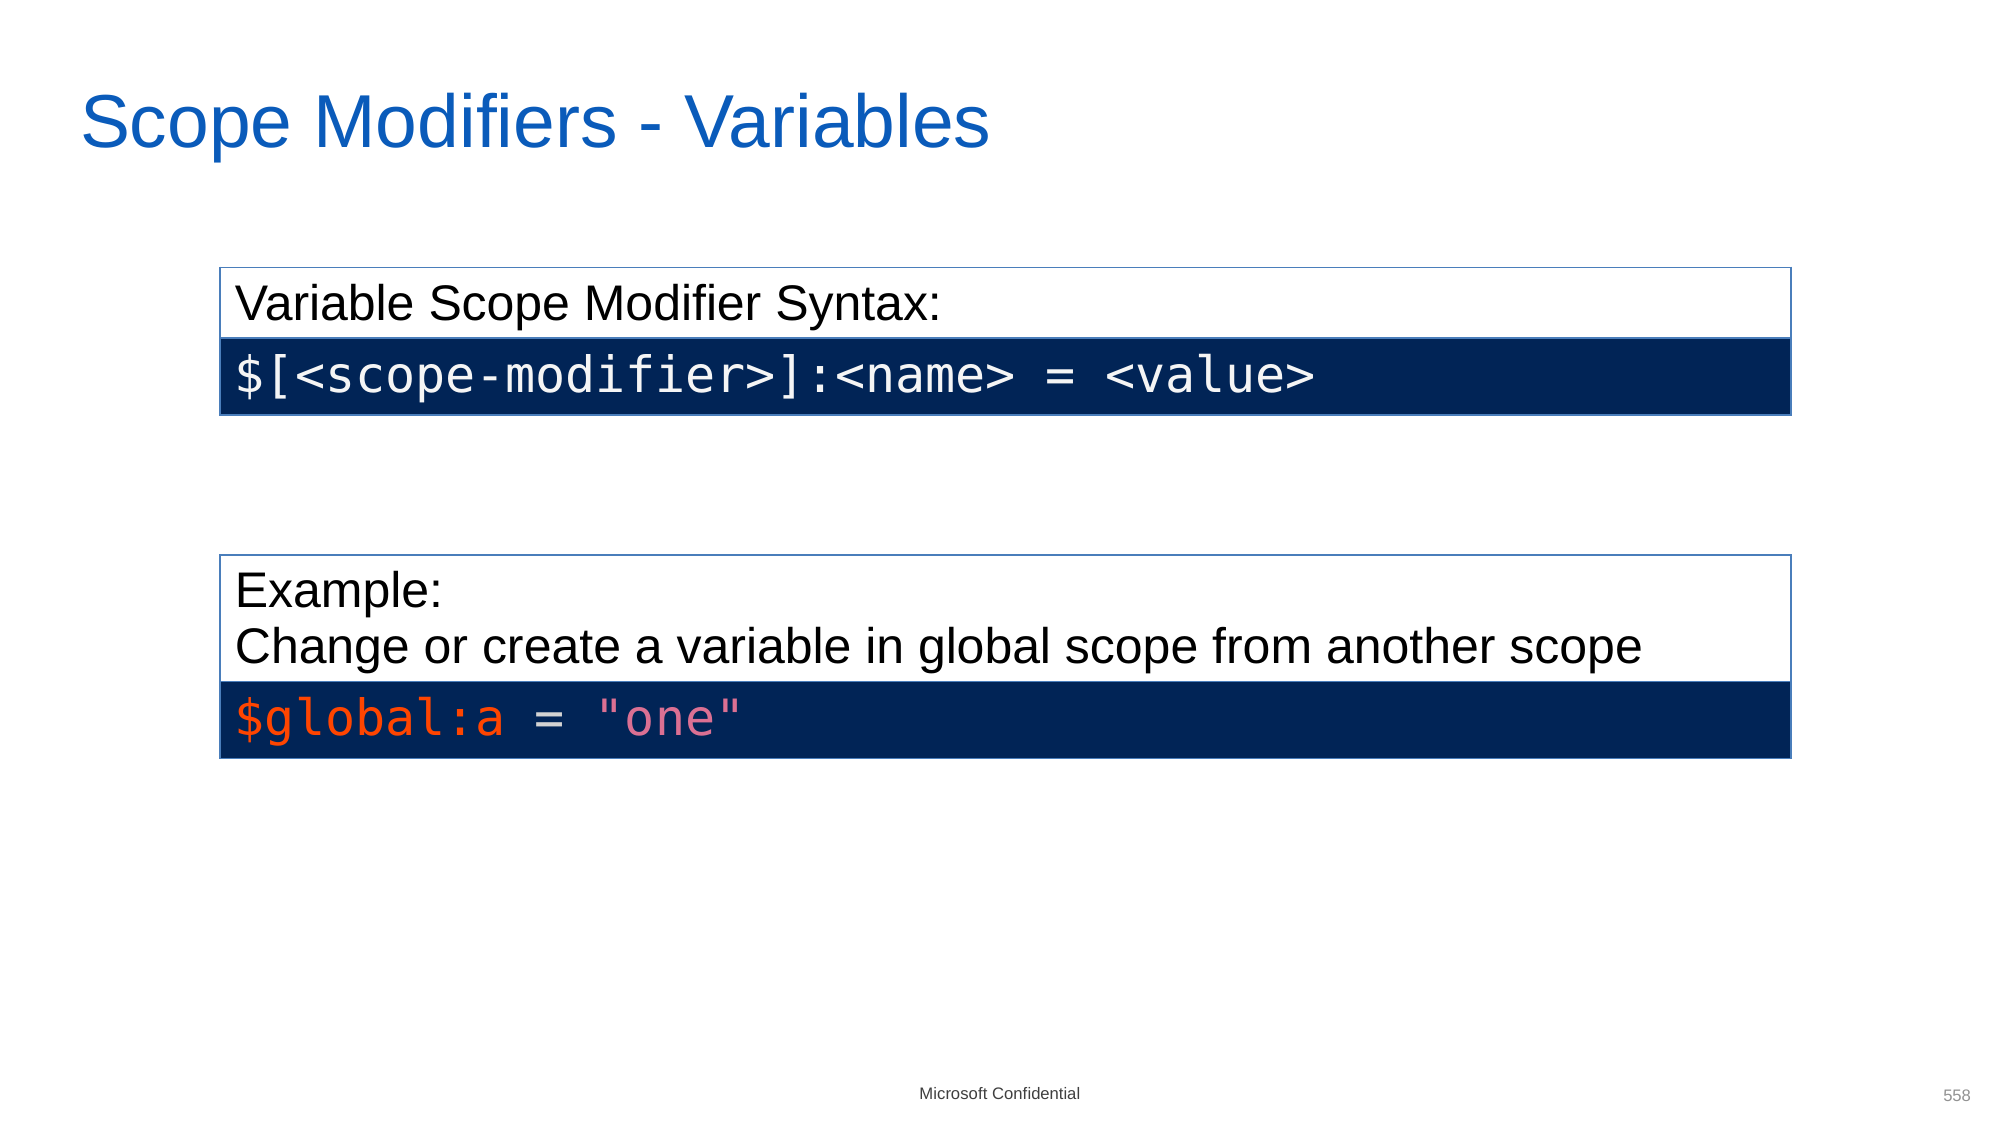

# Scope Modifiers - Variables
| Variable Scope Modifier Syntax: |
| --- |
| $[<scope-modifier>]:<name> = <value> |
| Example: Change or create a variable in global scope from another scope |
| --- |
| $global:a = "one" |
558